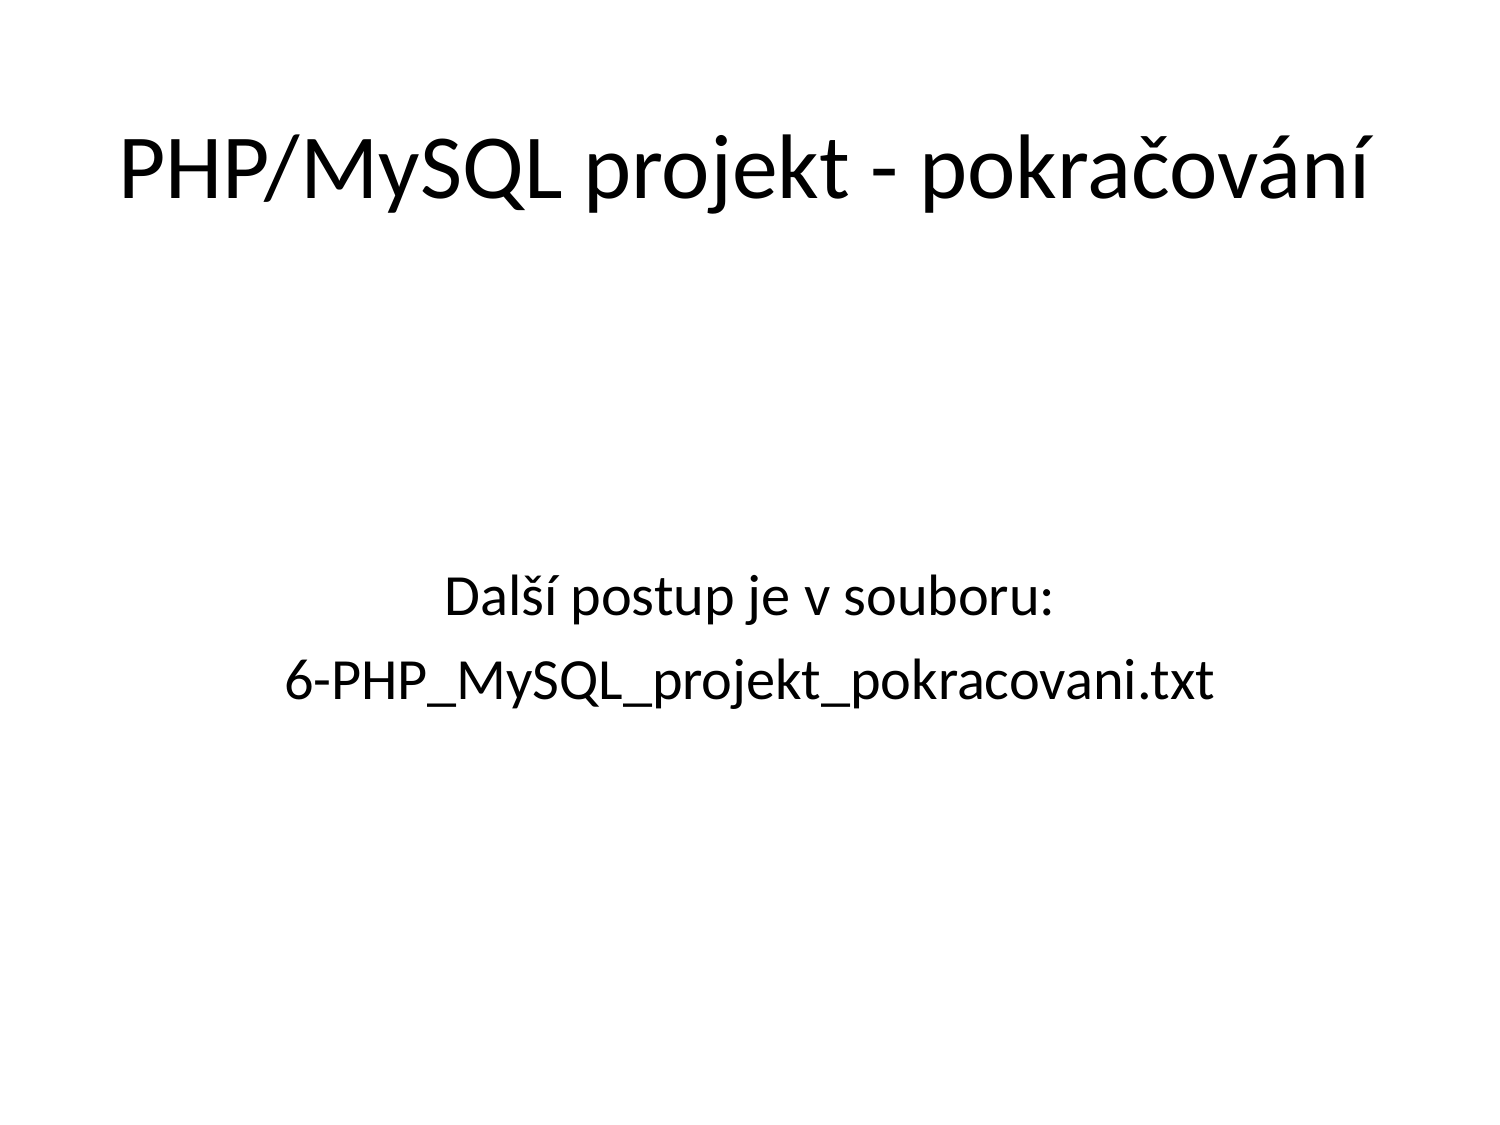

# PHP/MySQL projekt - pokračování

Další postup je v souboru:
6-PHP_MySQL_projekt_pokracovani.txt